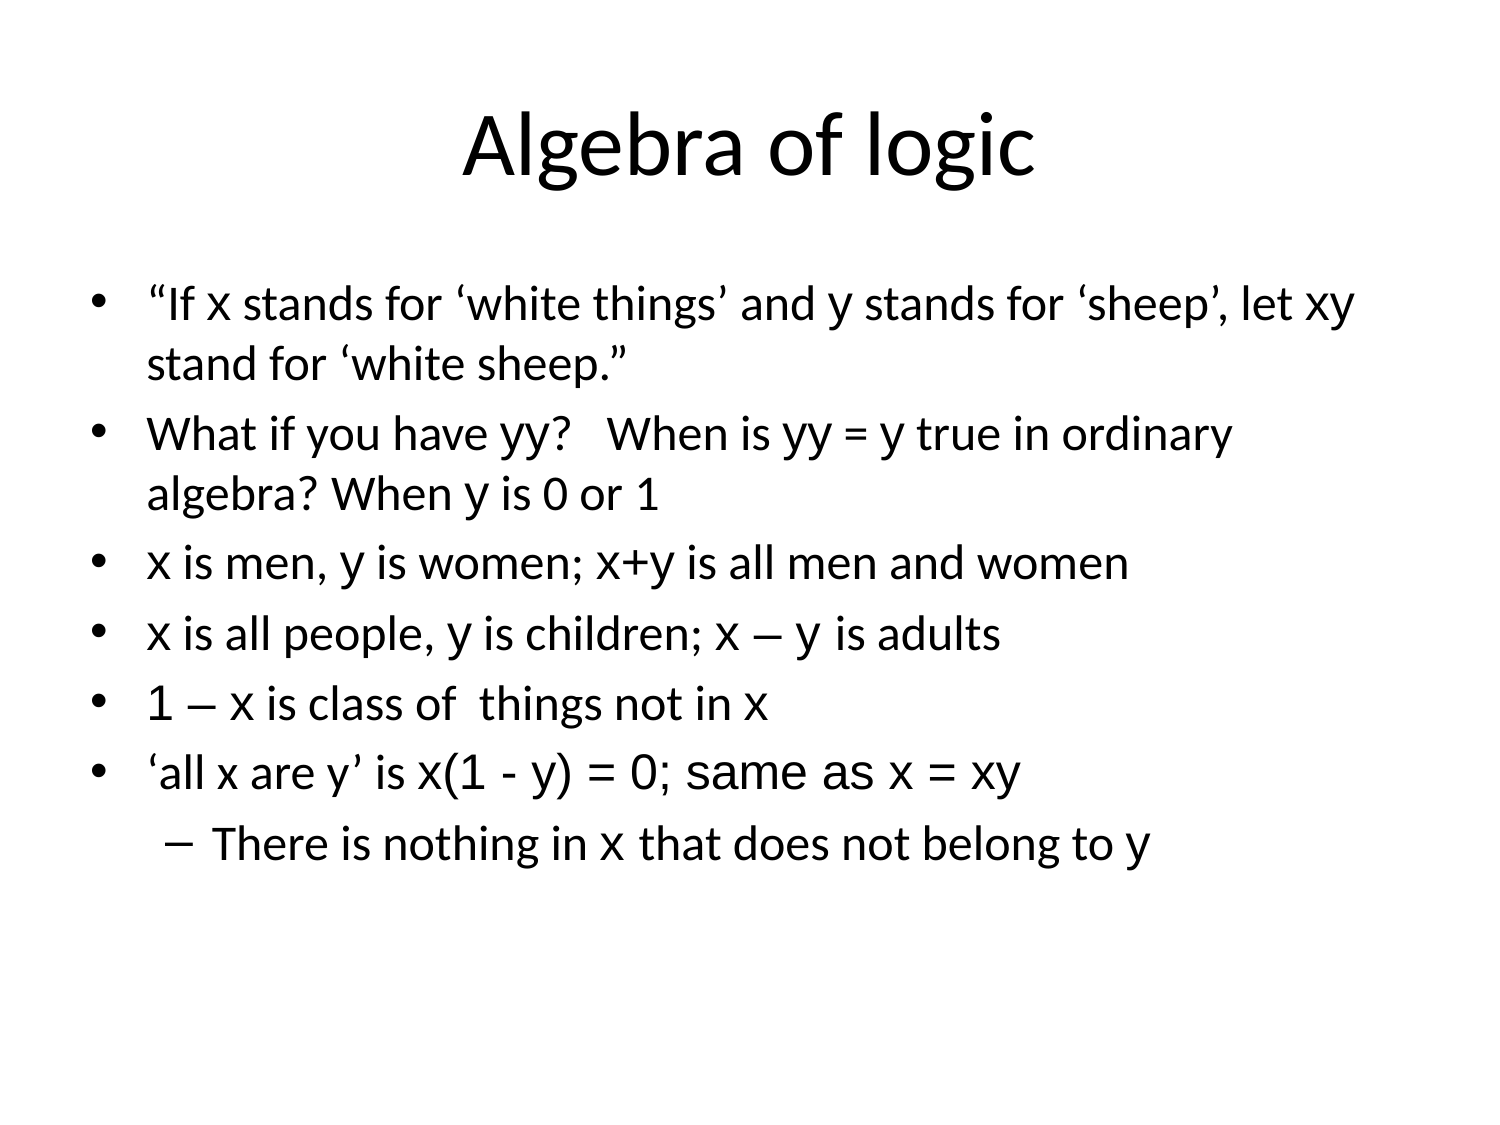

# Algebra of logic
“If x stands for ‘white things’ and y stands for ‘sheep’, let xy stand for ‘white sheep.”
What if you have yy?   When is yy = y true in ordinary algebra? When y is 0 or 1
x is men, y is women; x+y is all men and women
x is all people, y is children; x – y is adults
1 – x is class of  things not in x
‘all x are y’ is x(1 - y) = 0; same as x = xy
There is nothing in x that does not belong to y